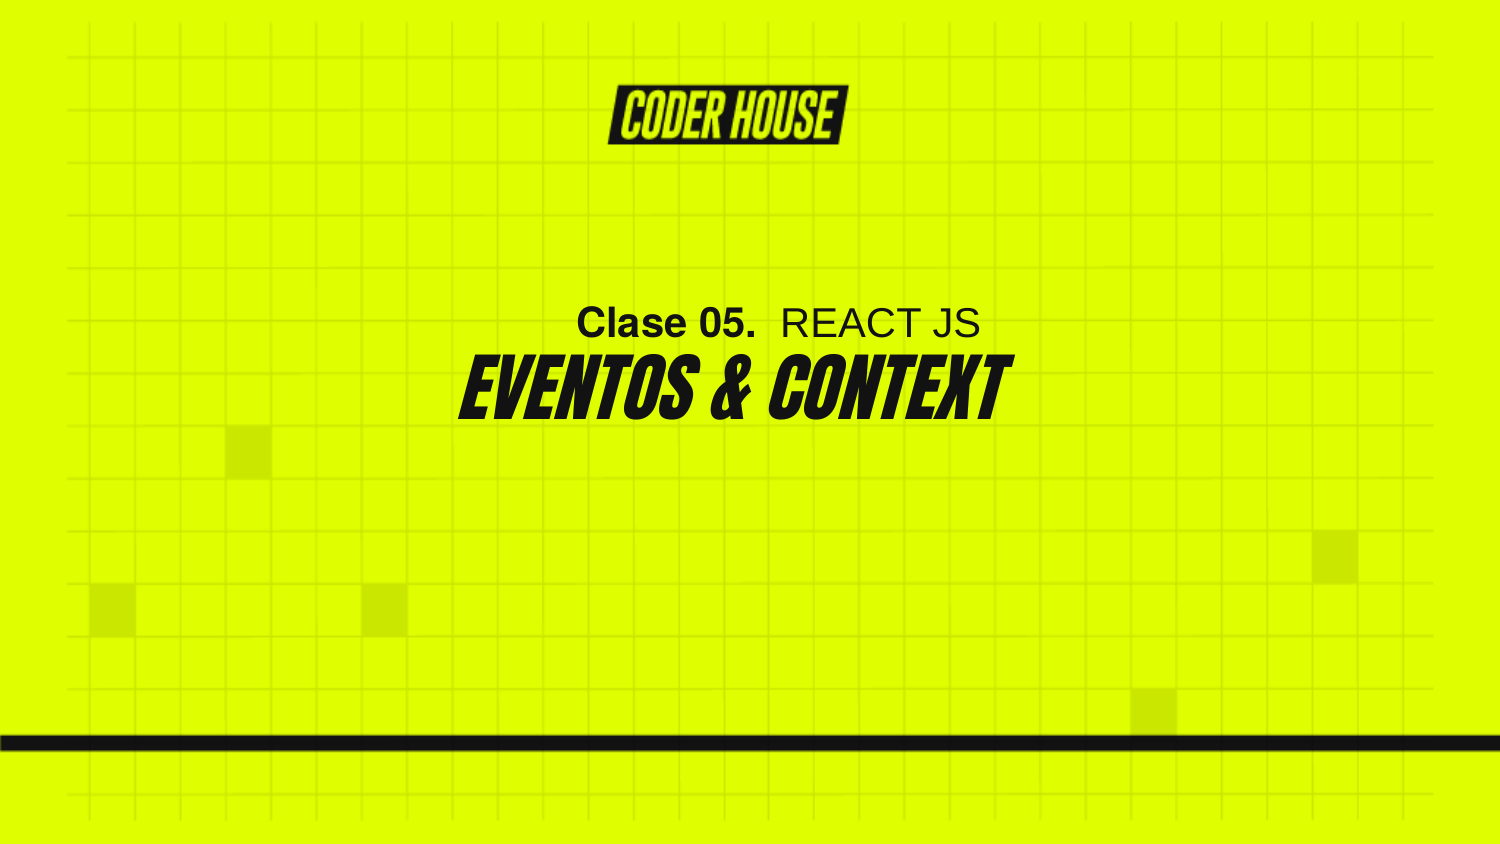

Clase 05.  REACT JS
EVENTOS & CONTEXT